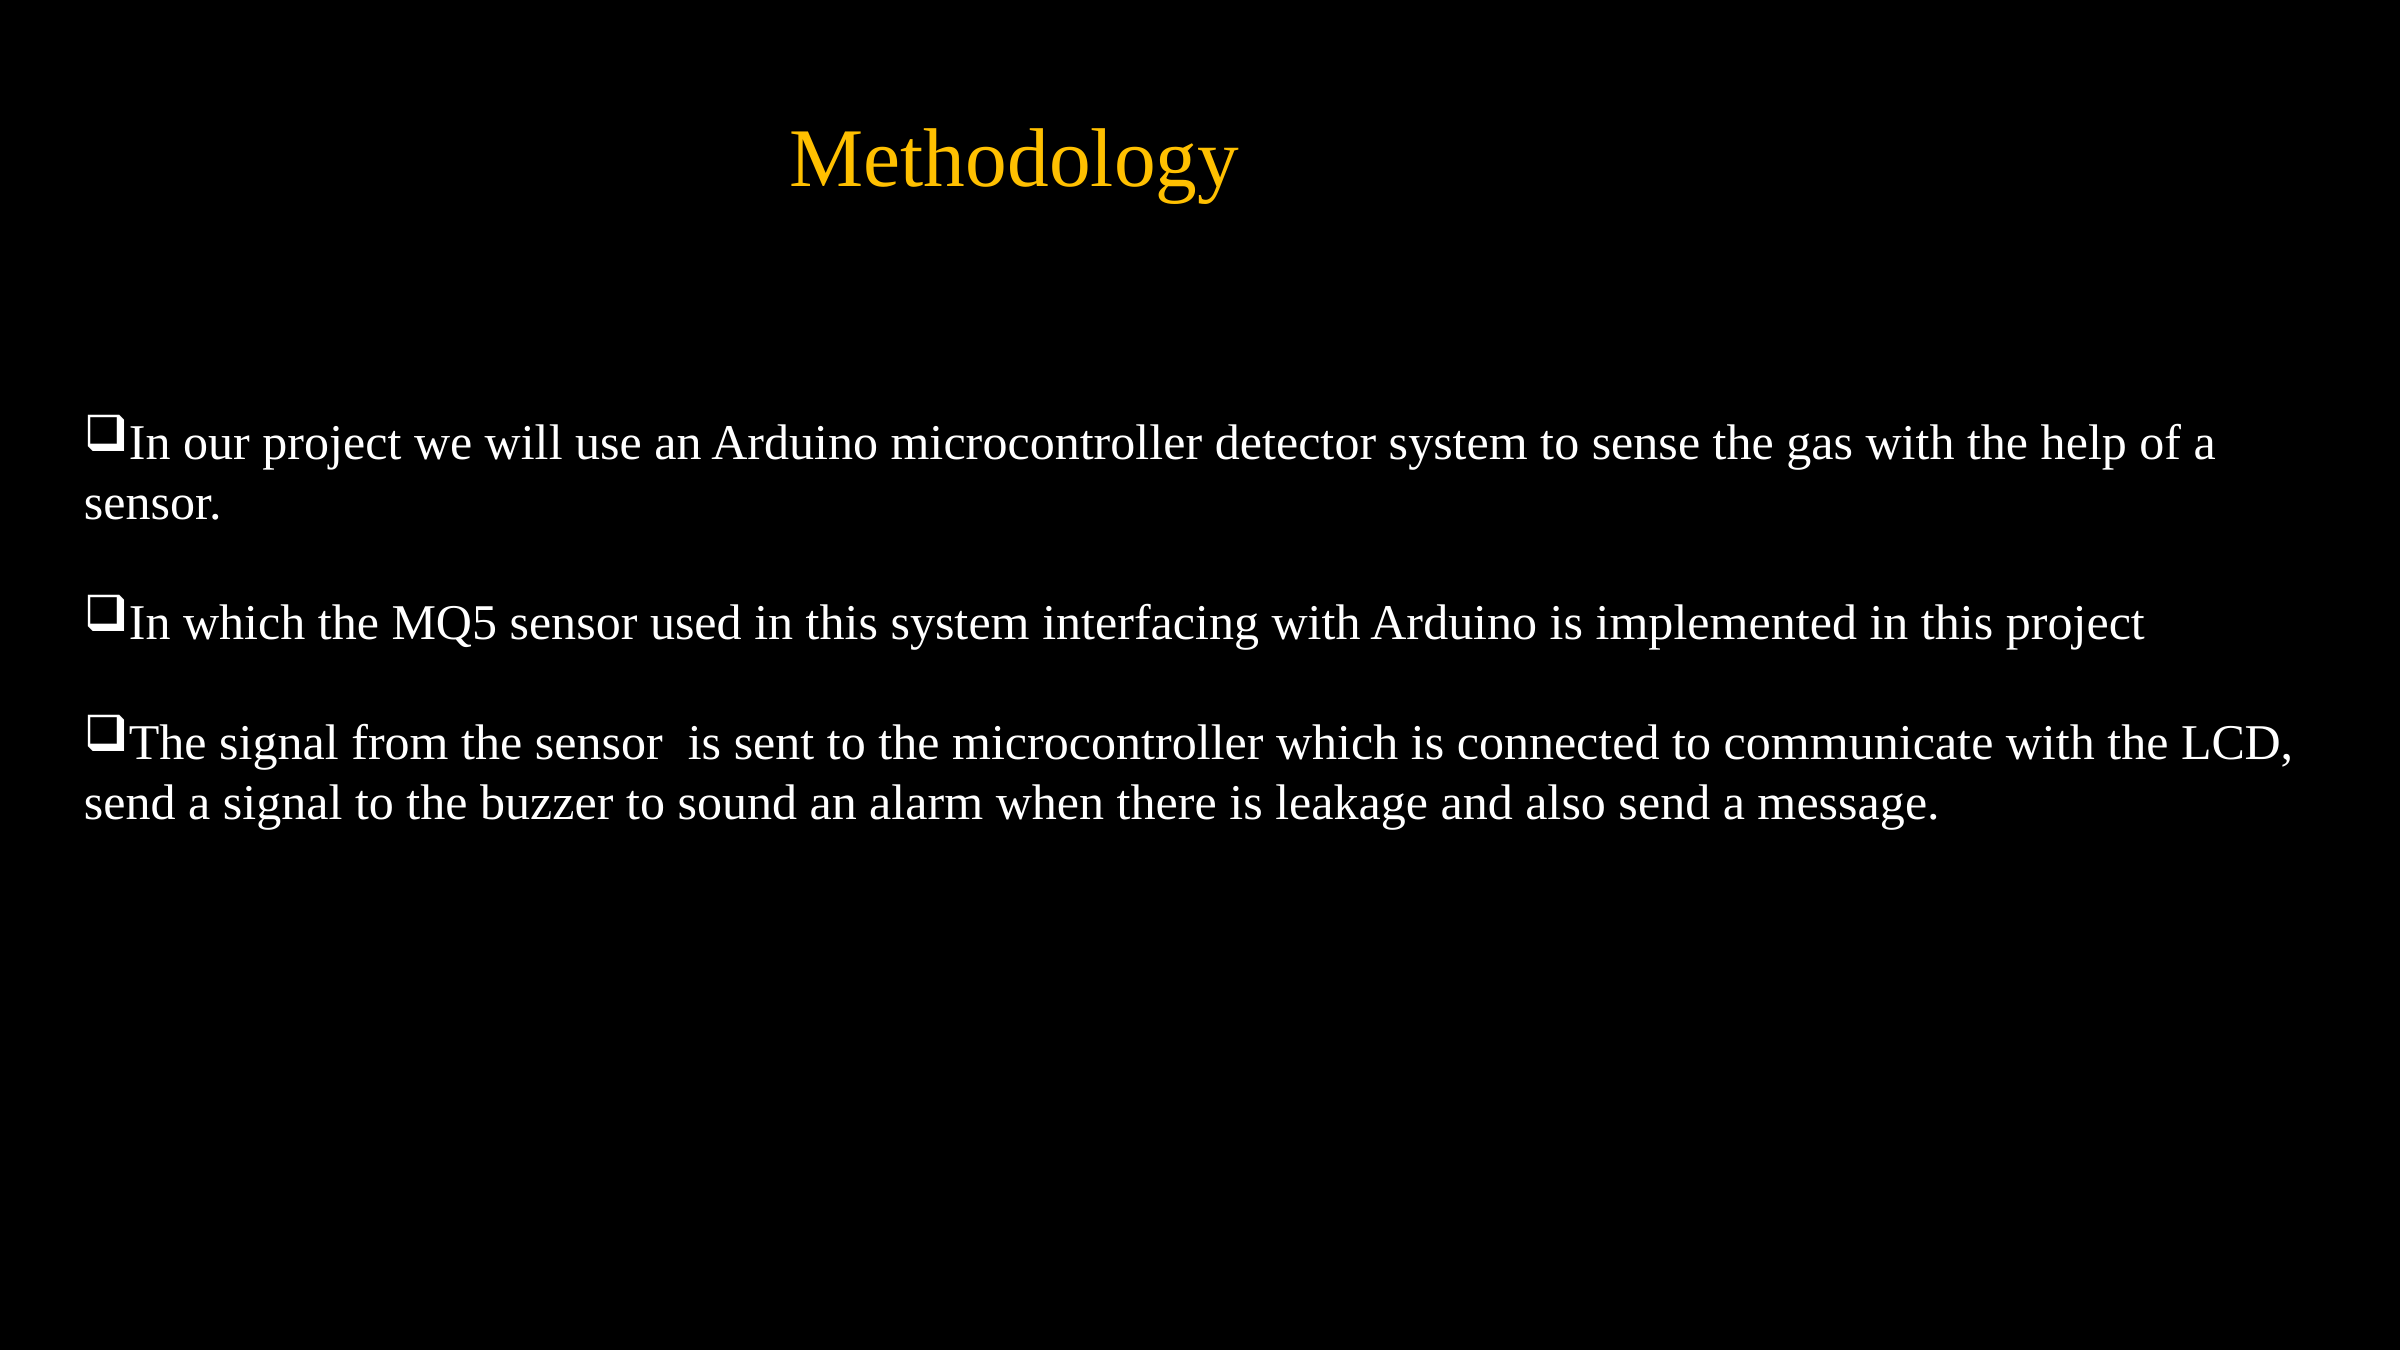

Methodology
In our project we will use an Arduino microcontroller detector system to sense the gas with the help of a sensor.

In which the MQ5 sensor used in this system interfacing with Arduino is implemented in this project

The signal from the sensor  is sent to the microcontroller which is connected to communicate with the LCD, send a signal to the buzzer to sound an alarm when there is leakage and also send a message.